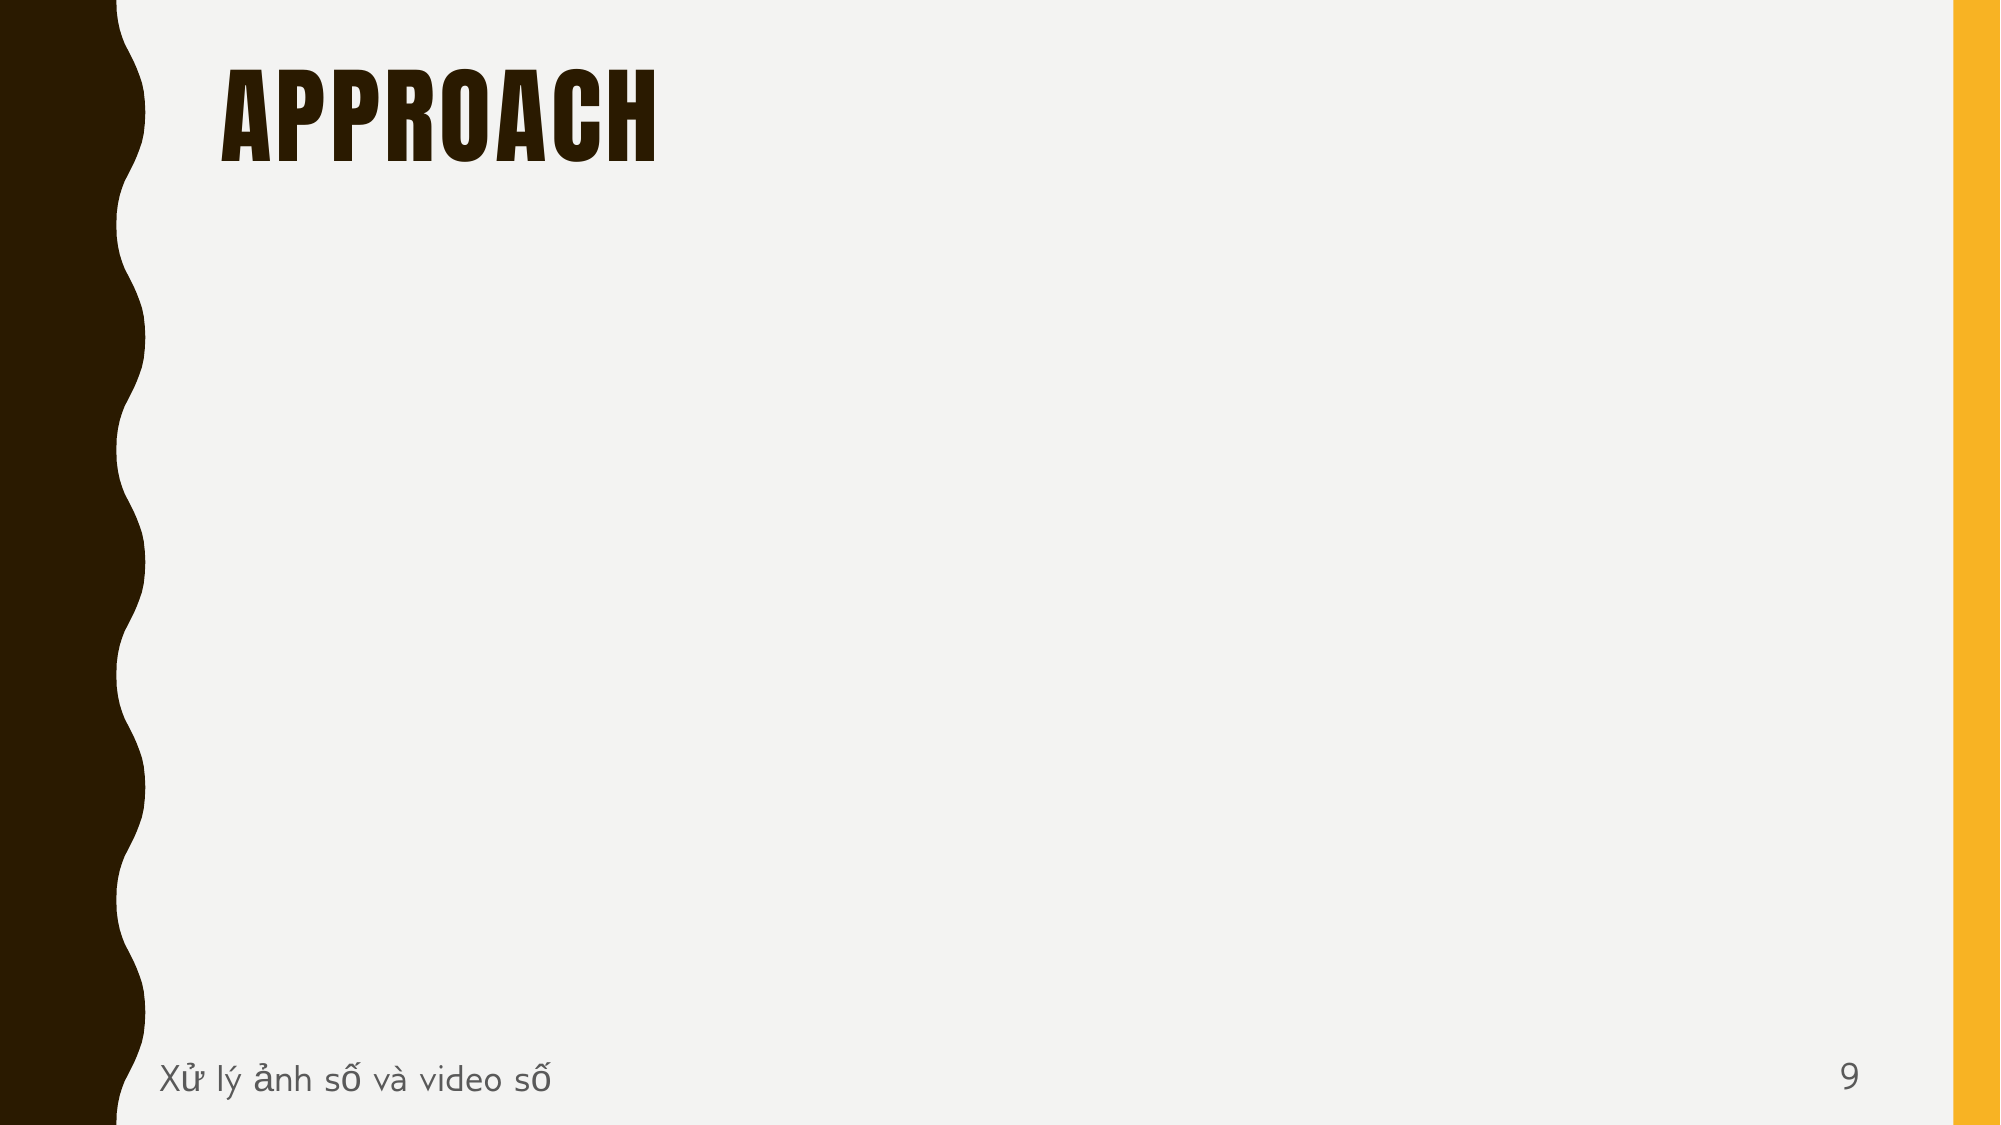

# APPROACH

9
Xử lý ảnh số và video số